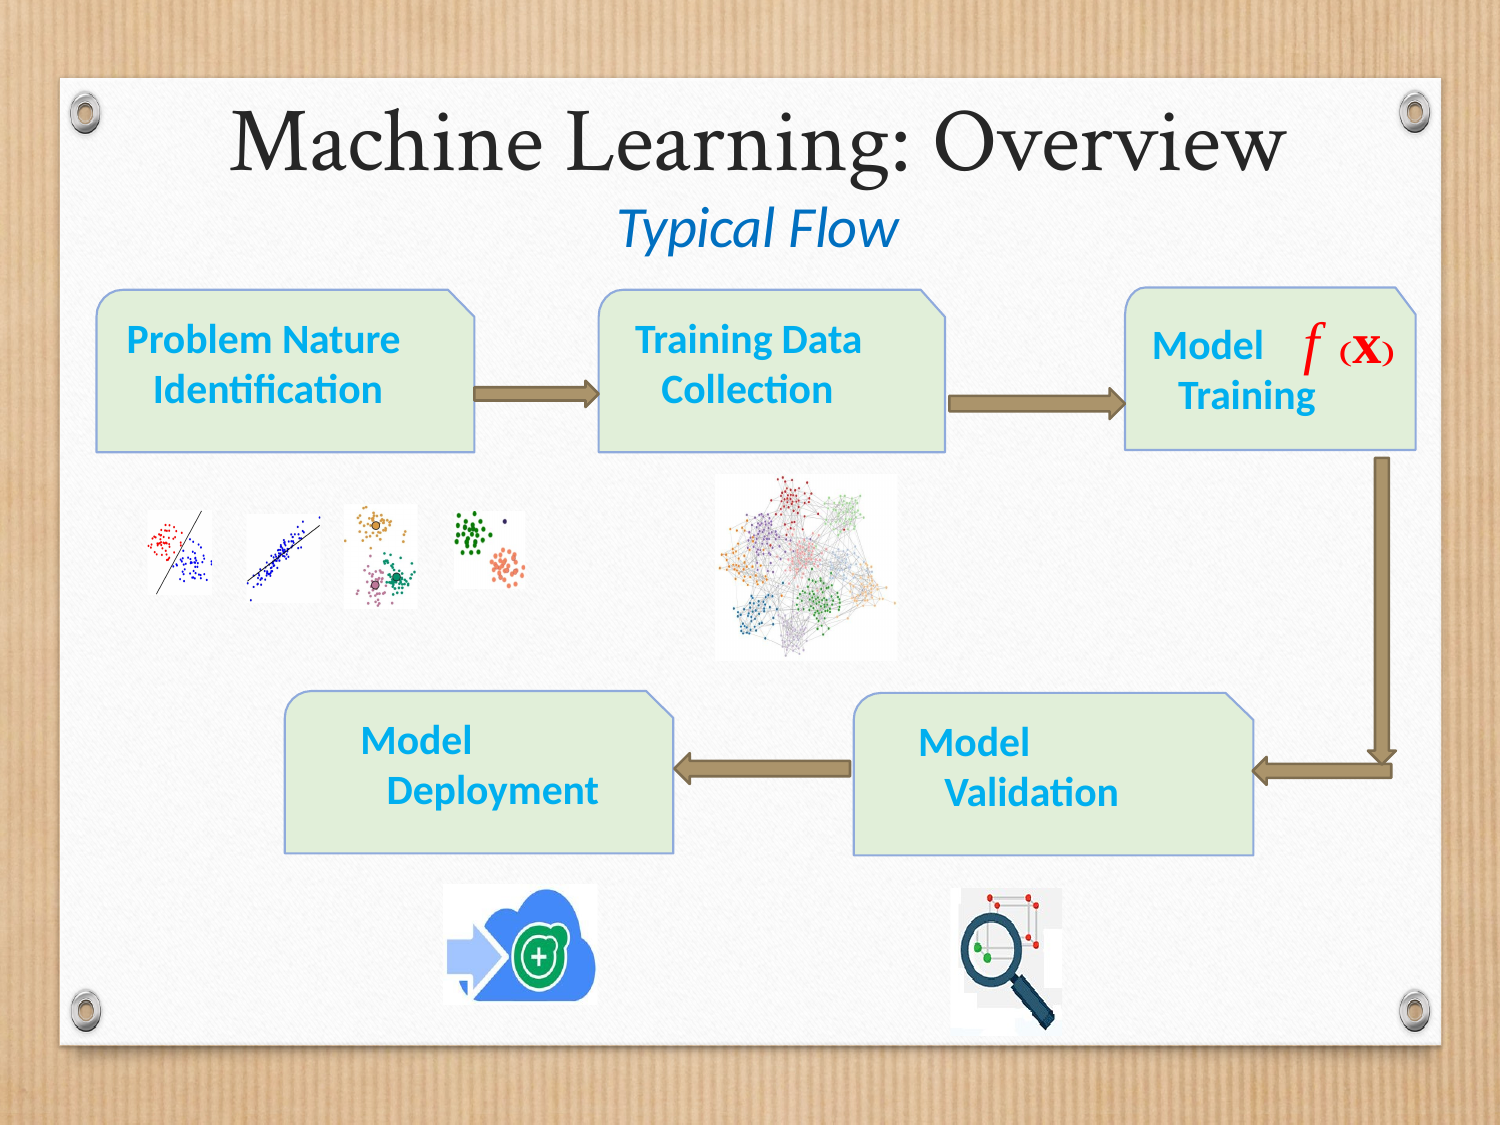

# Machine Learning: Overview
Typical Flow

f (x)
Problem Nature  Identification
Training Data  Collection
Model Training

Model  Deployment
Model  Validation